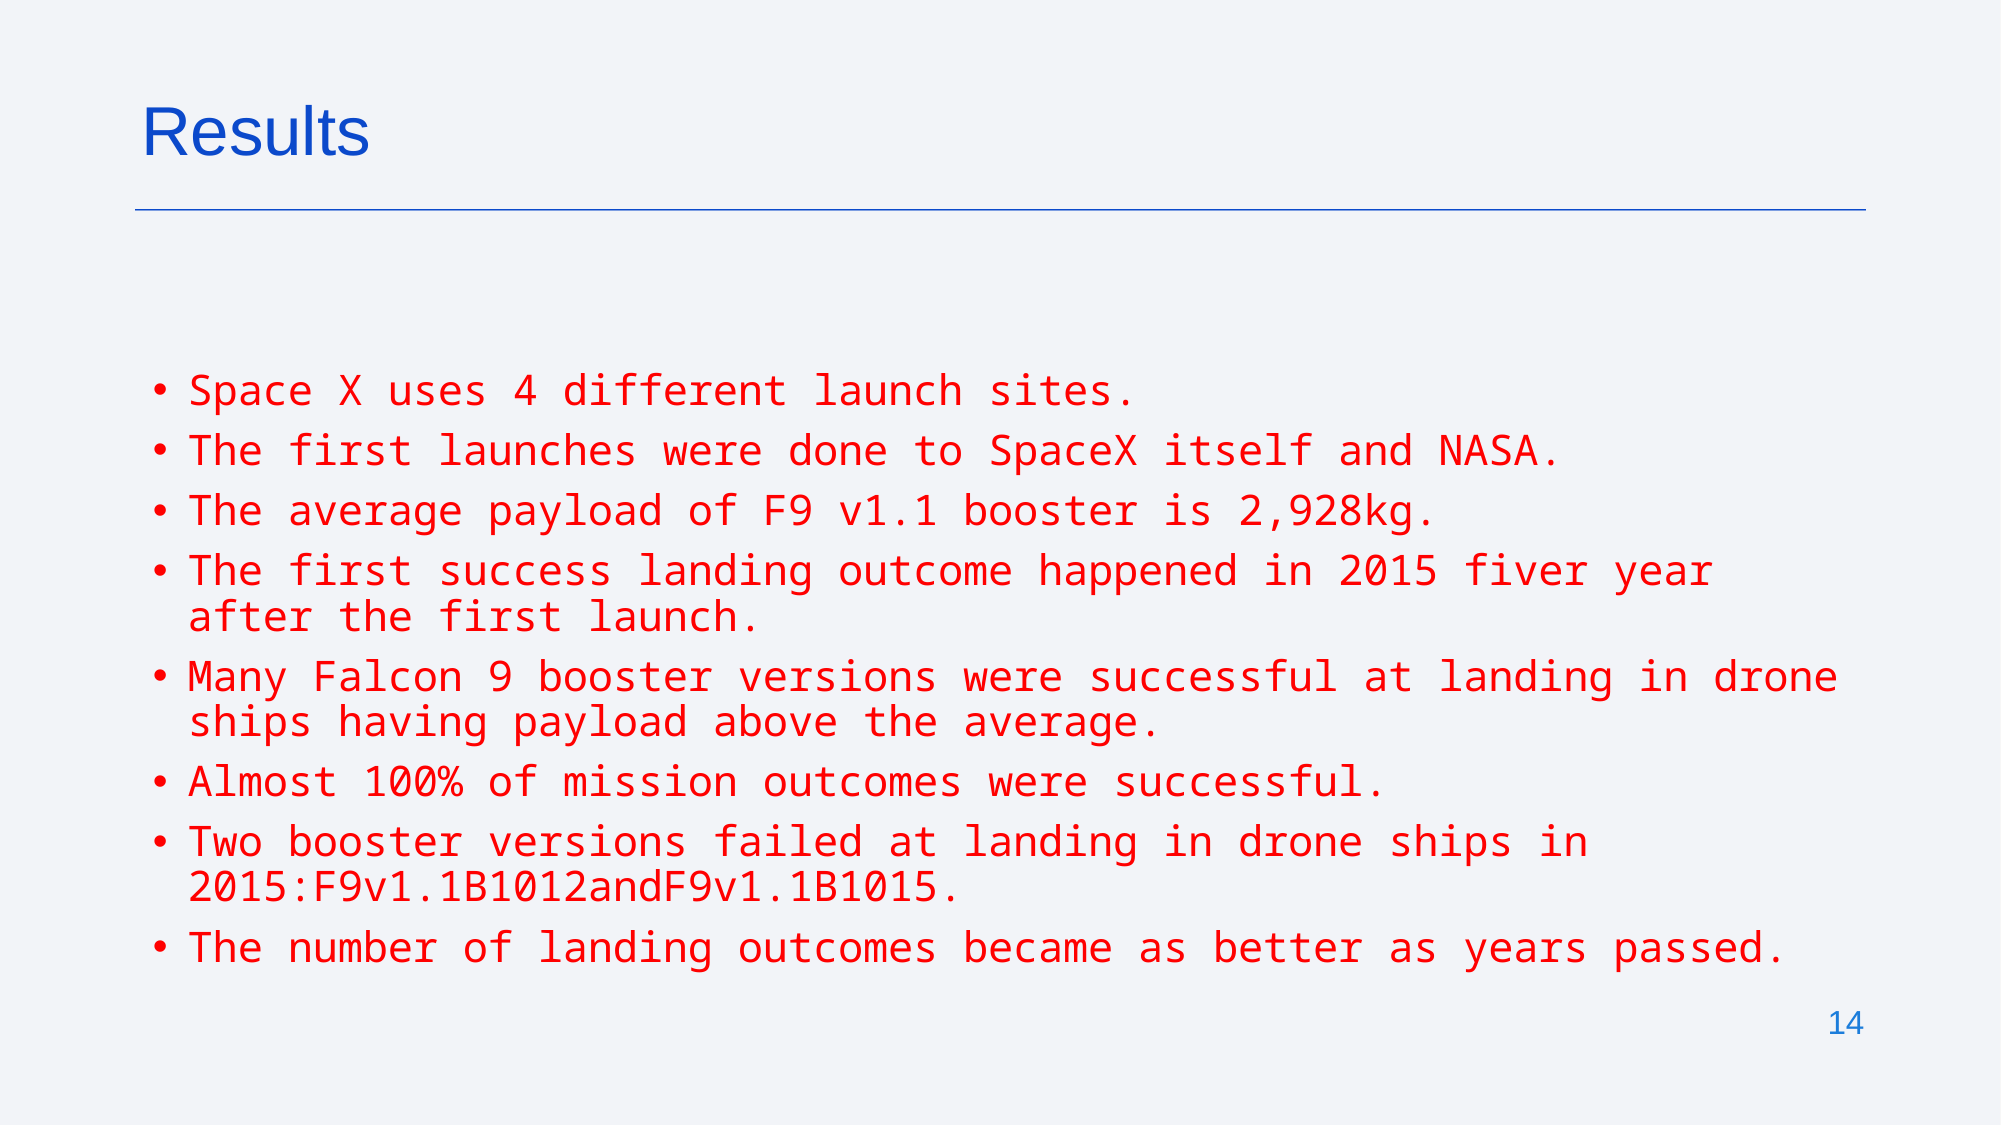

Results

Space X uses 4 different launch sites.
The first launches were done to SpaceX itself and NASA.
The average payload of F9 v1.1 booster is 2,928kg.
The first success landing outcome happened in 2015 fiver year after the first launch.
Many Falcon 9 booster versions were successful at landing in drone ships having payload above the average.
Almost 100% of mission outcomes were successful.
Two booster versions failed at landing in drone ships in 2015:F9v1.1B1012andF9v1.1B1015.
The number of landing outcomes became as better as years passed.

14